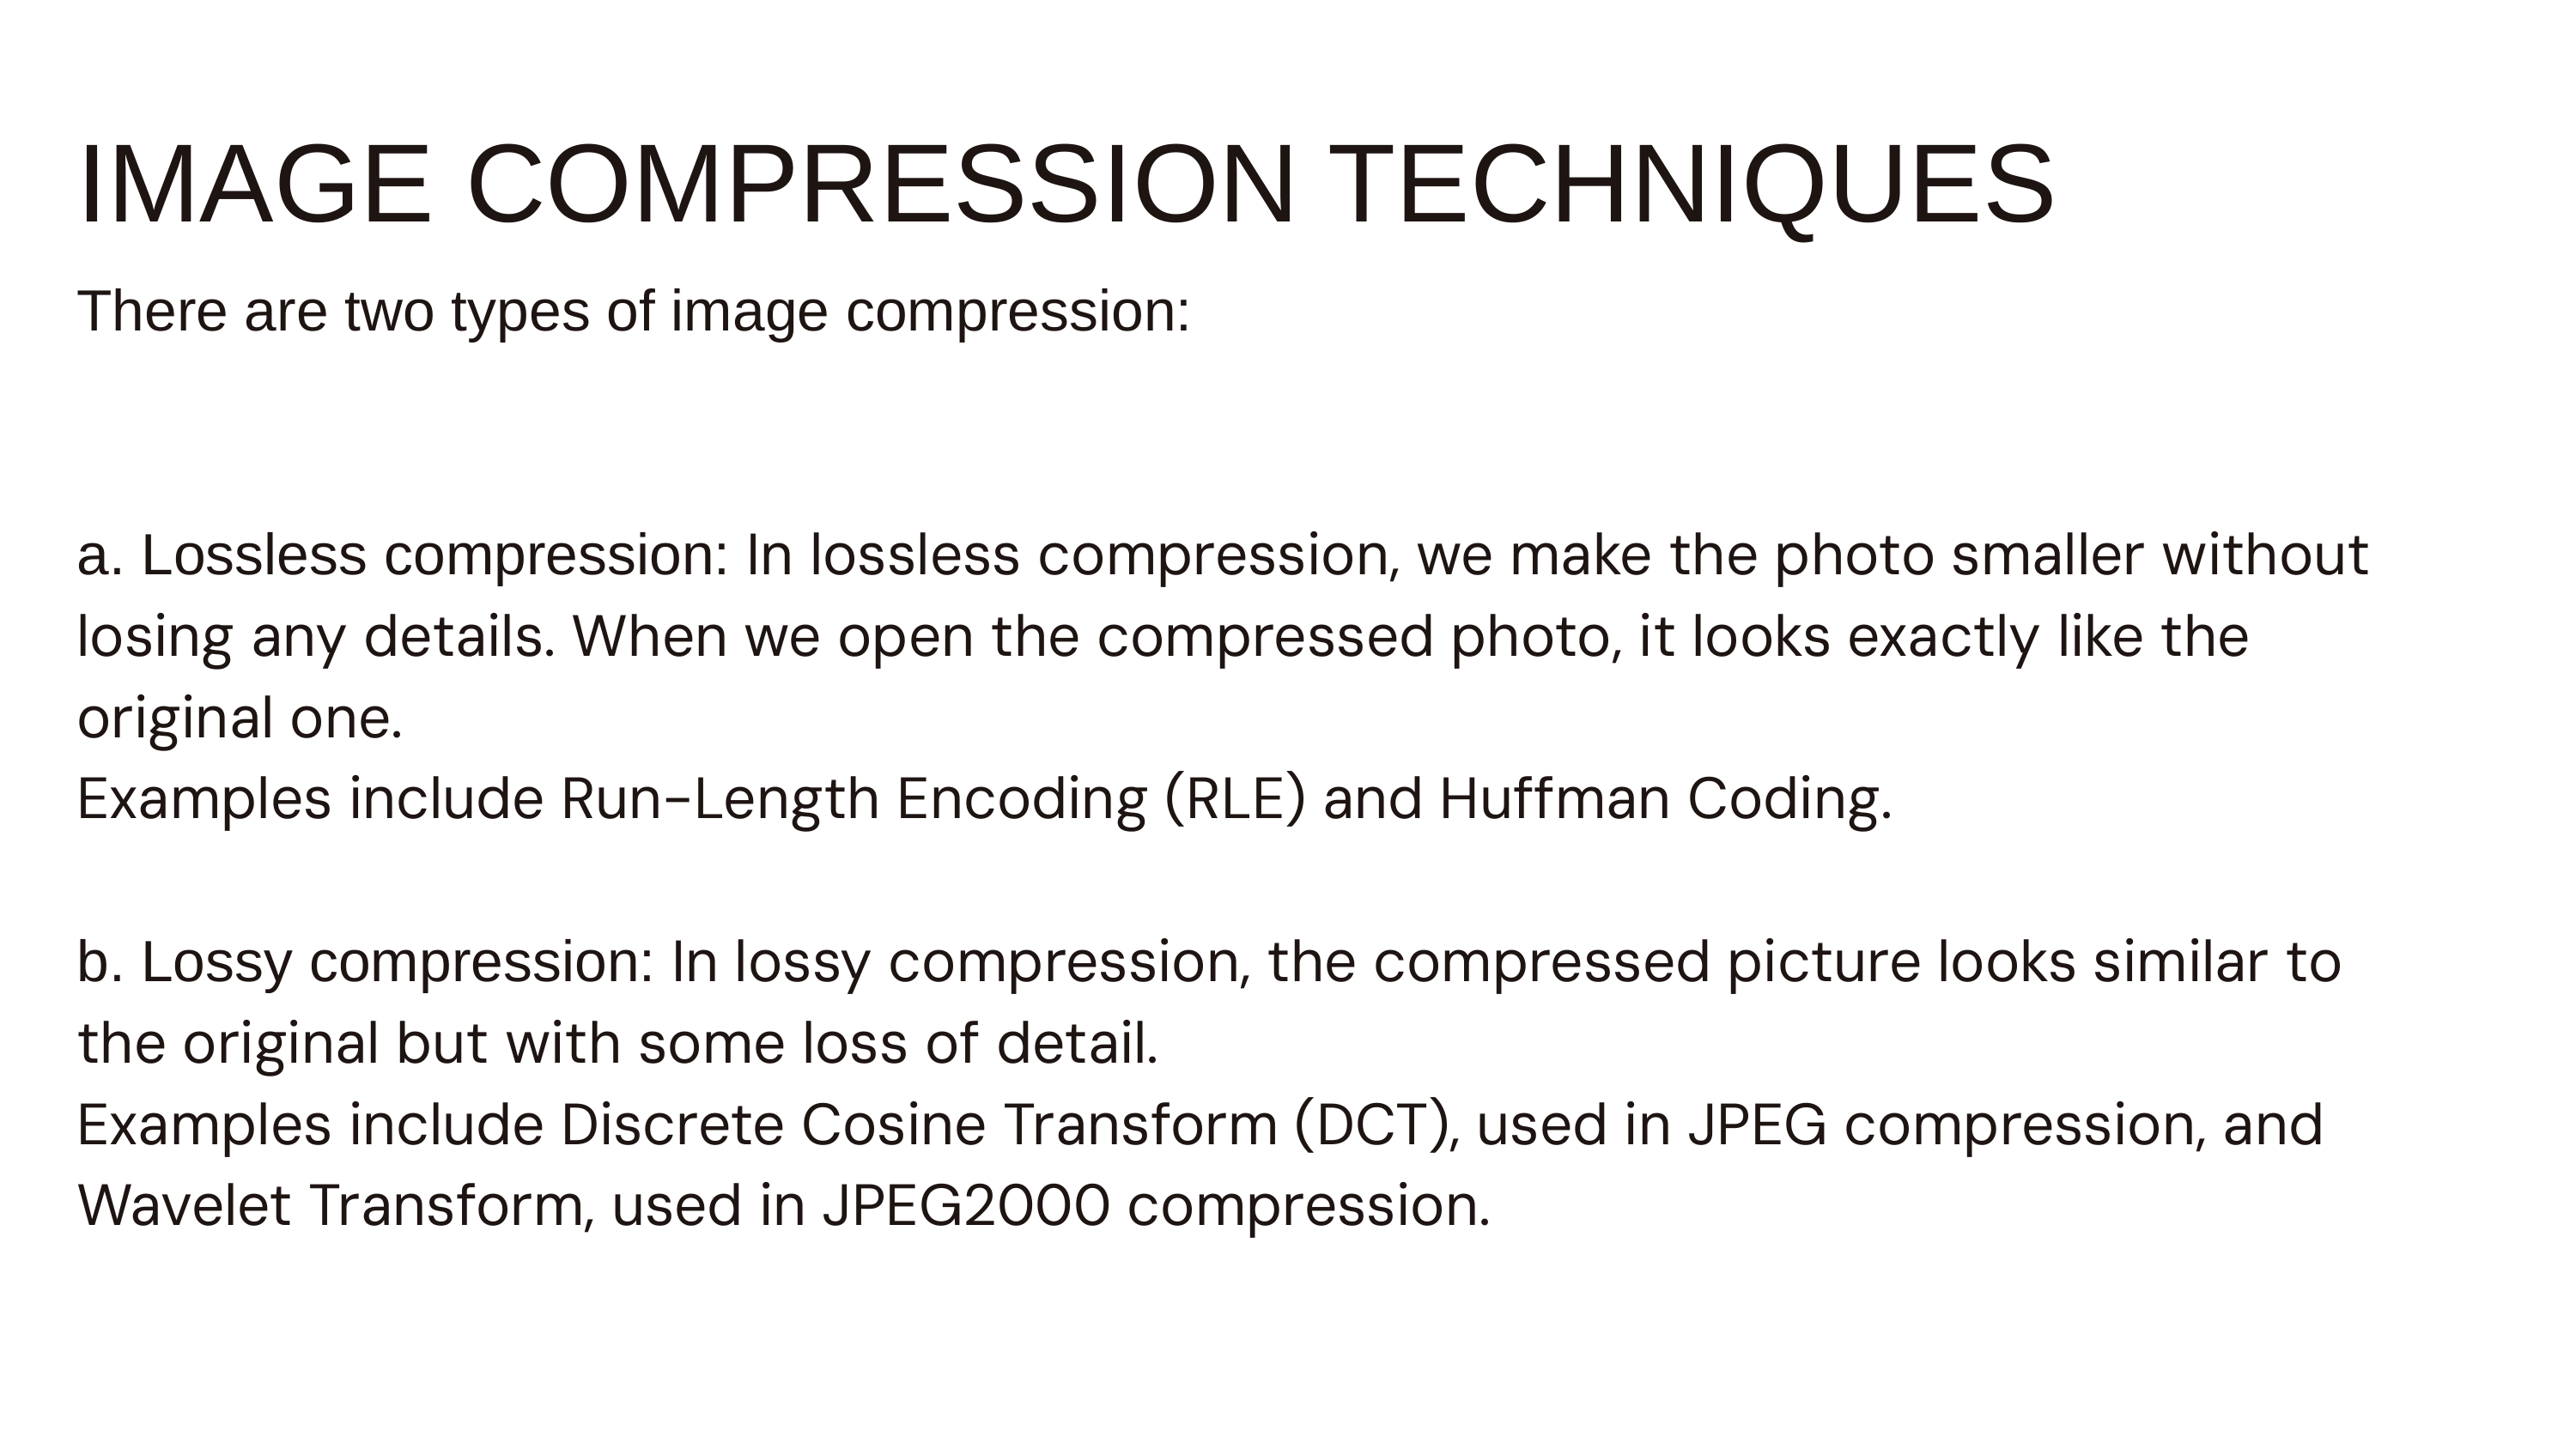

IMAGE COMPRESSION TECHNIQUES
There are two types of image compression:

a. Lossless compression: In lossless compression, we make the photo smaller without losing any details. When we open the compressed photo, it looks exactly like the original one.
Examples include Run-Length Encoding (RLE) and Huffman Coding.

b. Lossy compression: In lossy compression, the compressed picture looks similar to the original but with some loss of detail.
Examples include Discrete Cosine Transform (DCT), used in JPEG compression, and Wavelet Transform, used in JPEG2000 compression.